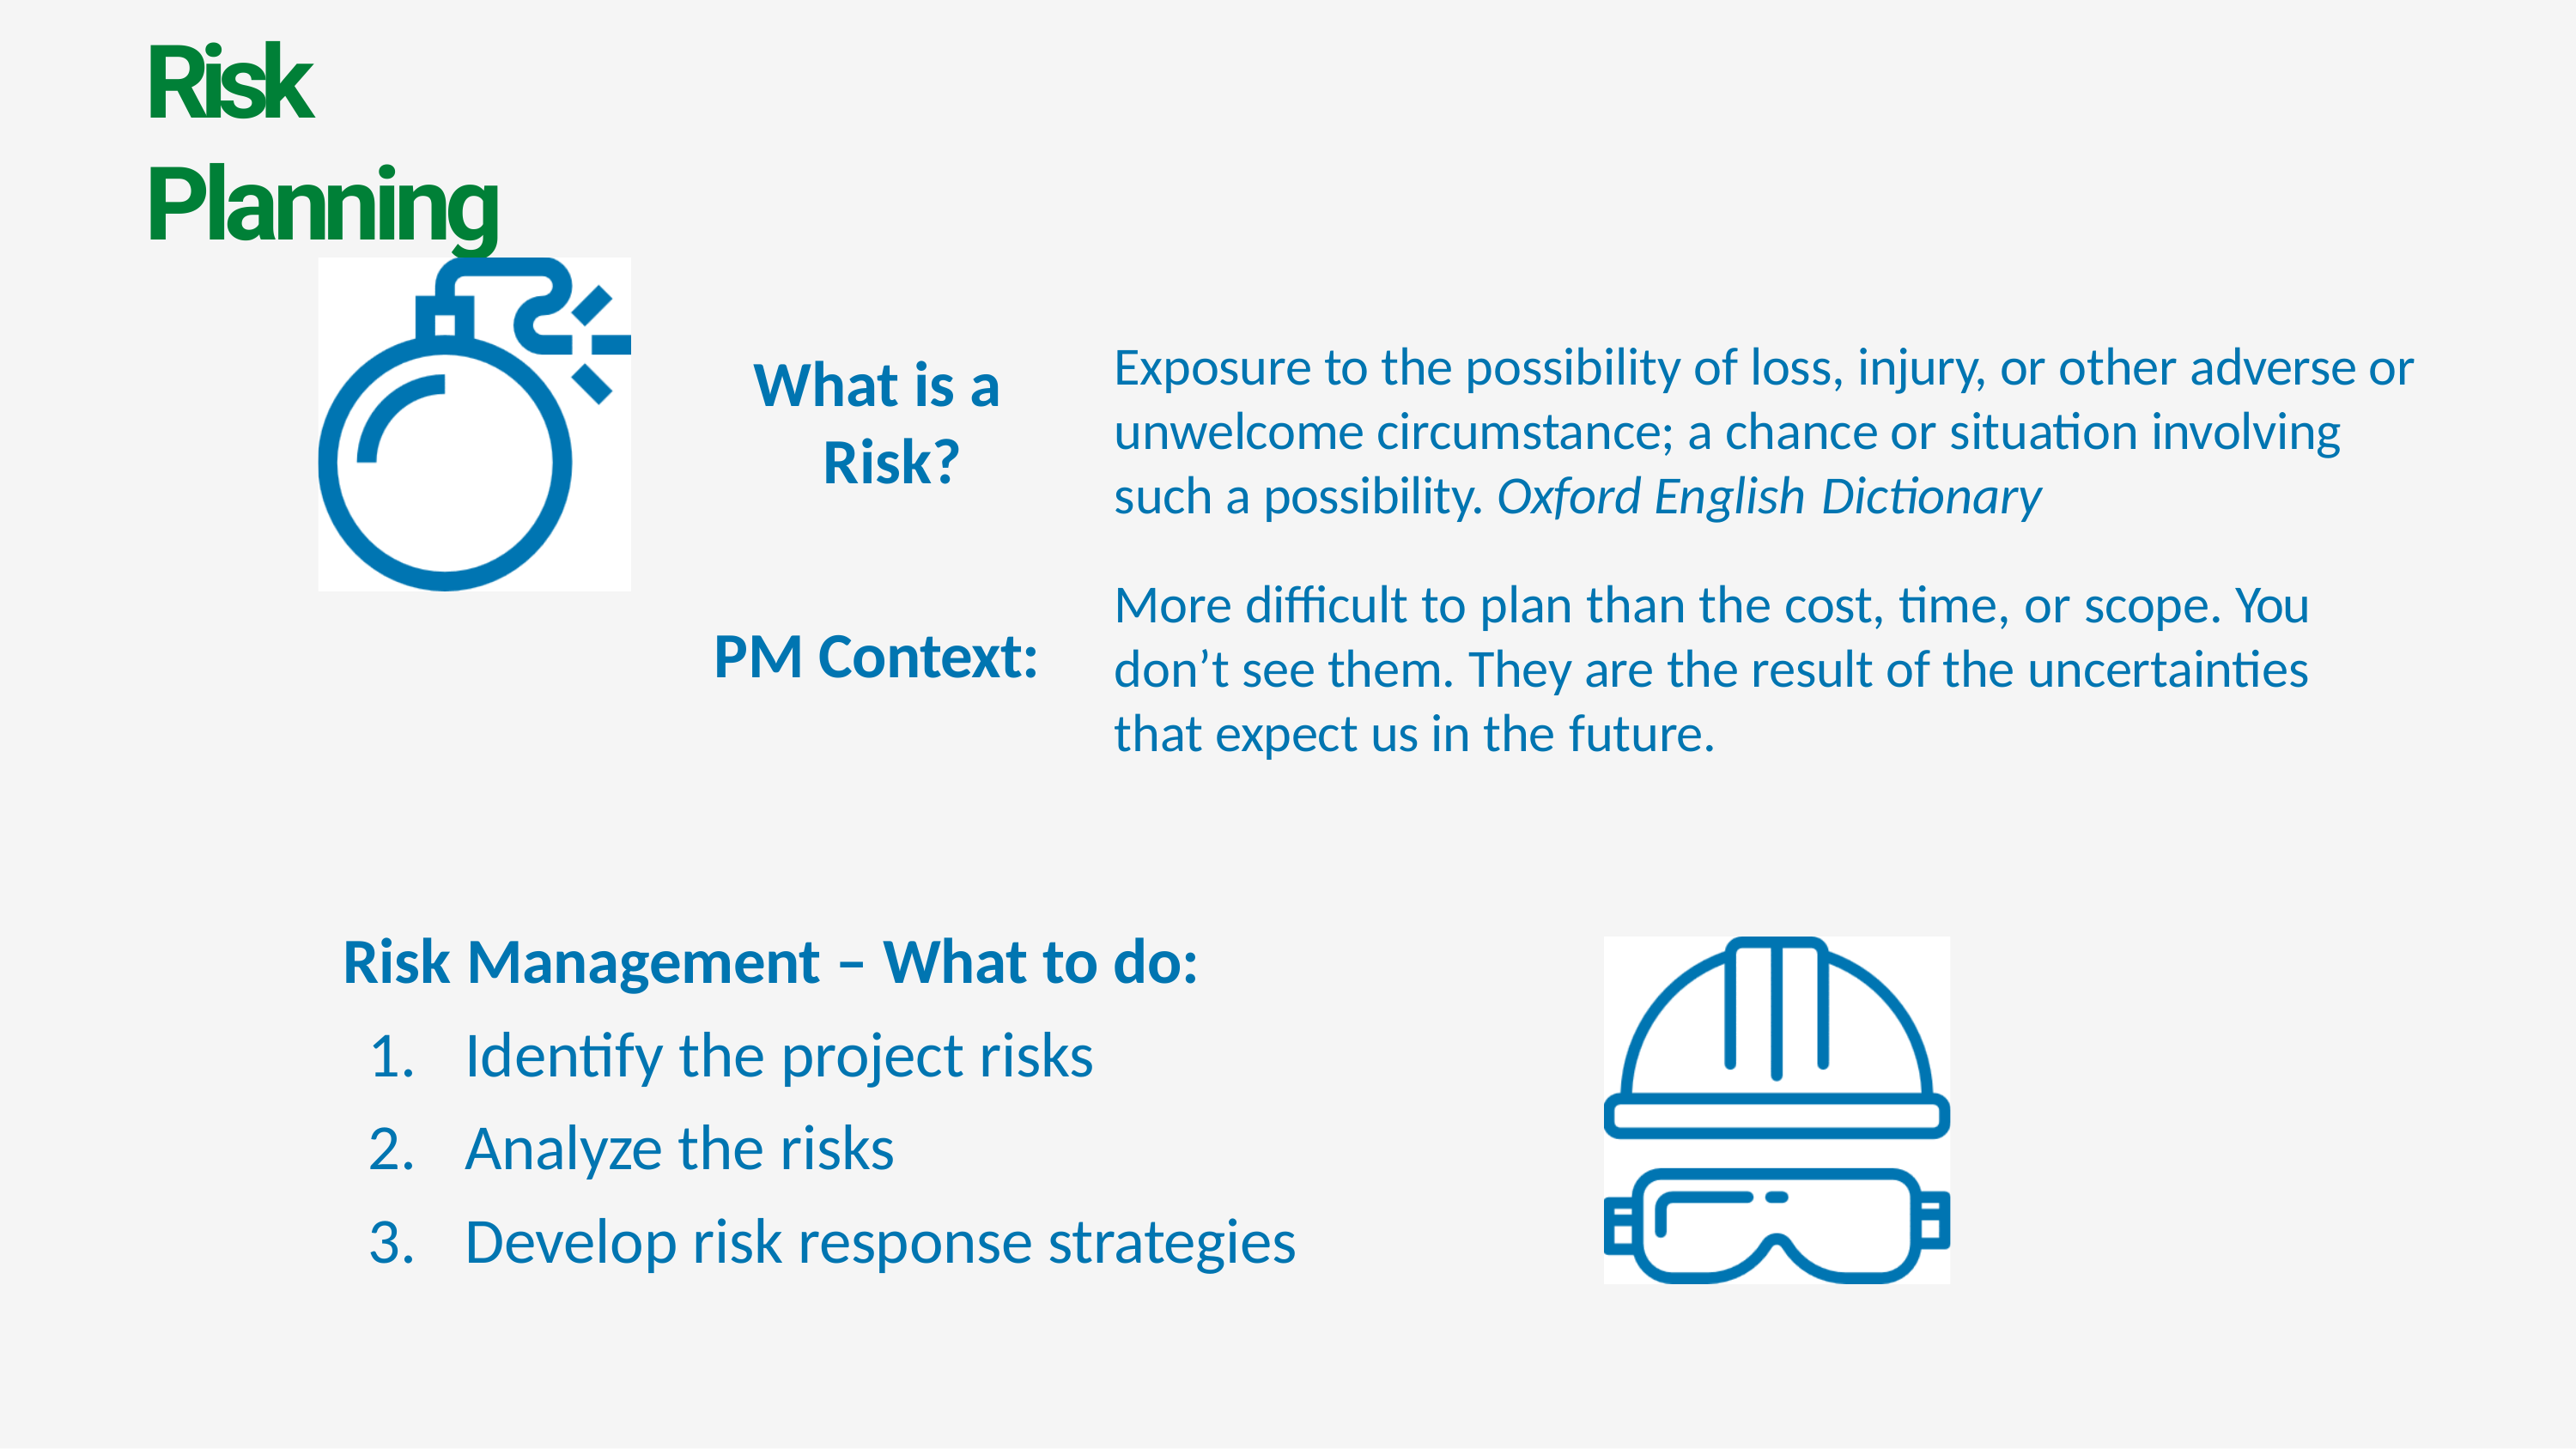

# Risk Planning

Exposure to the possibility of loss, injury, or other adverse or  unwelcome circumstance; a chance or situation involving  such a possibility. Oxford English Dictionary
What is a  Risk?
More difficult to plan than the cost, time, or scope. You  don’t see them. They are the result of the uncertainties  that expect us in the future.
PM Context:
Risk Management – What to do:
Identify the project risks
Analyze the risks
Develop risk response strategies

2